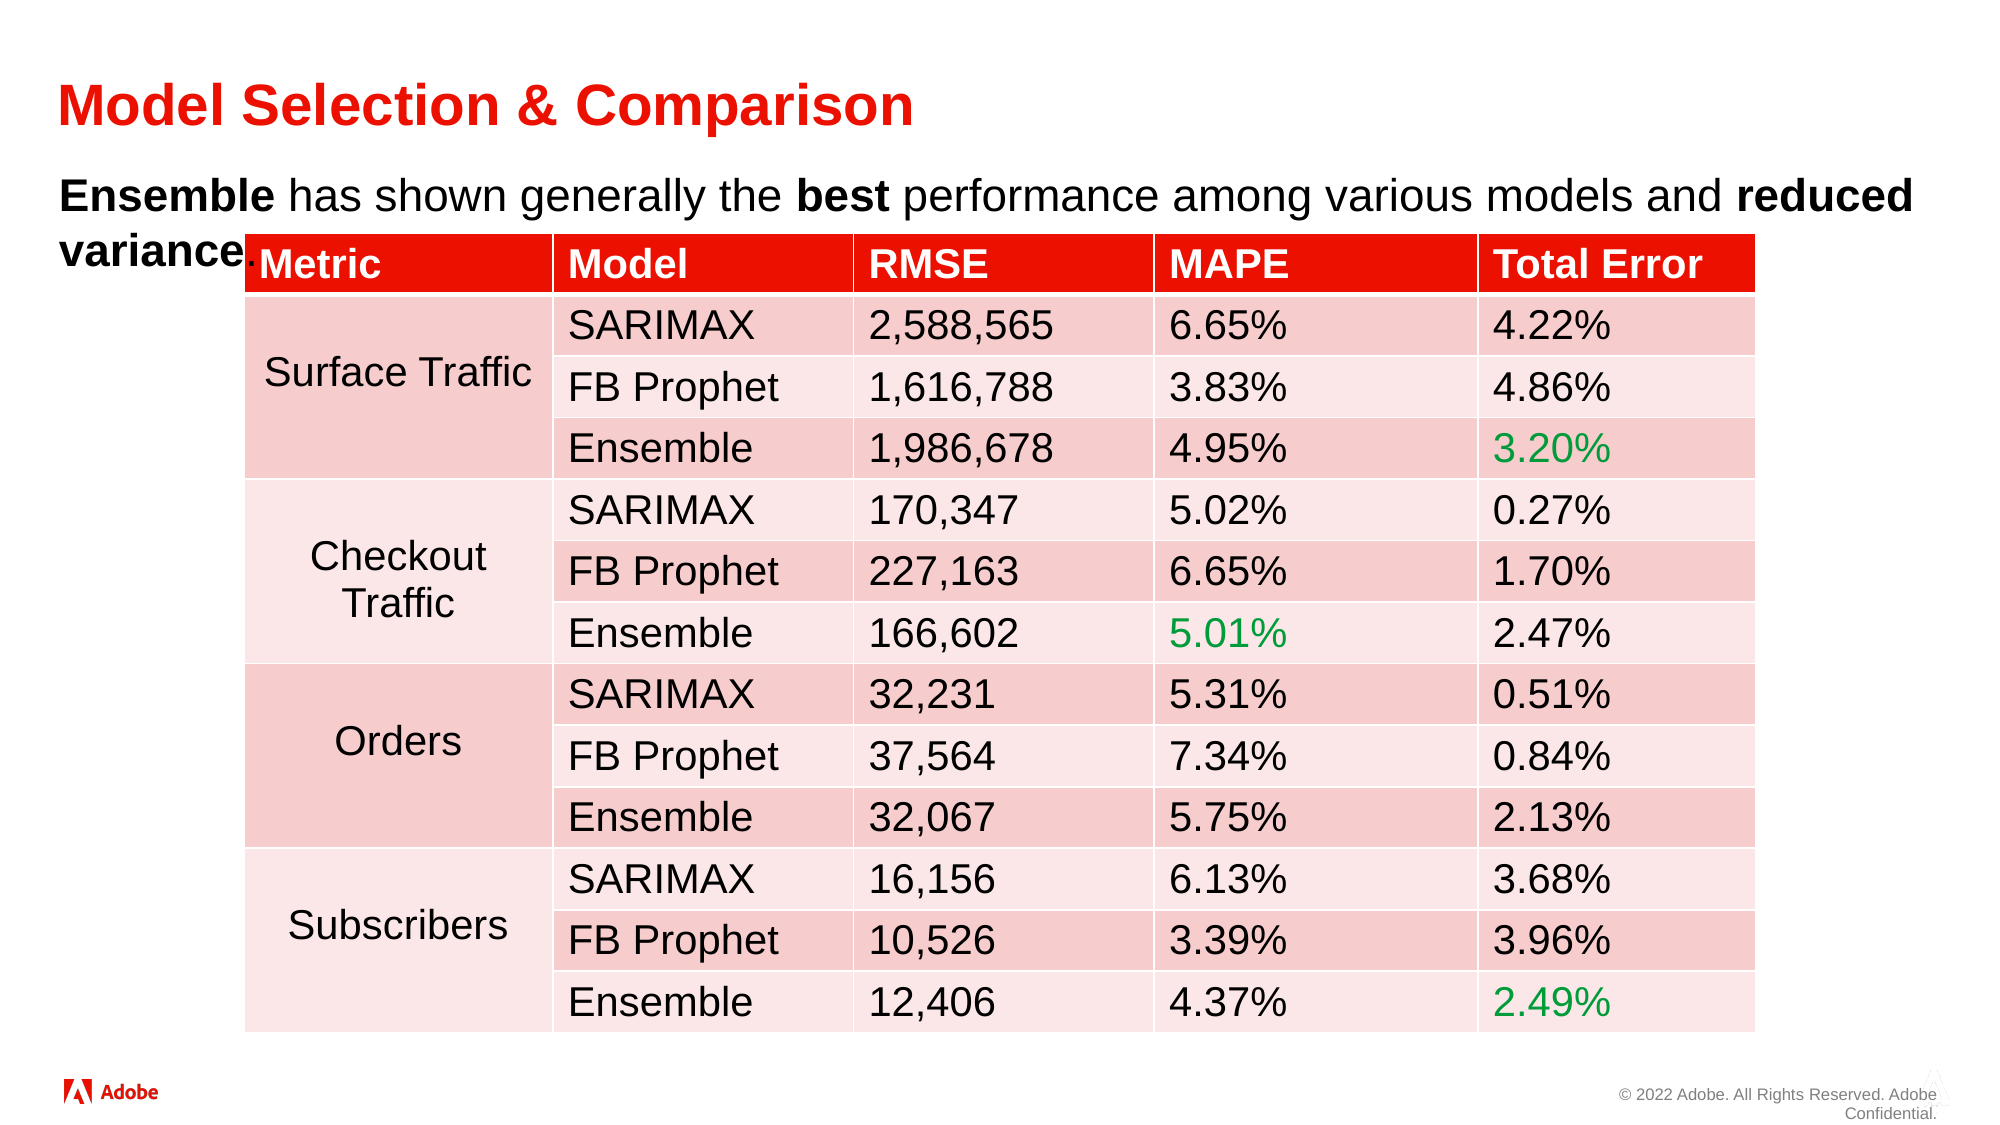

# Model Selection & Comparison
Ensemble has shown generally the best performance among various models and reduced variance.
| Metric | Model | RMSE | MAPE | Total Error |
| --- | --- | --- | --- | --- |
| Surface Traffic | SARIMAX | 2,588,565 | 6.65% | 4.22% |
|  | FB Prophet | 1,616,788 | 3.83% | 4.86% |
| Simple OLS | Ensemble | 1,986,678 | 4.95% | 3.20% |
| Checkout Traffic | SARIMAX | 170,347 | 5.02% | 0.27% |
|  | FB Prophet | 227,163 | 6.65% | 1.70% |
|  | Ensemble | 166,602 | 5.01% | 2.47% |
| Orders | SARIMAX | 32,231 | 5.31% | 0.51% |
|  | FB Prophet | 37,564 | 7.34% | 0.84% |
|  | Ensemble | 32,067 | 5.75% | 2.13% |
| Subscribers | SARIMAX | 16,156 | 6.13% | 3.68% |
|  | FB Prophet | 10,526 | 3.39% | 3.96% |
|  | Ensemble | 12,406 | 4.37% | 2.49% |